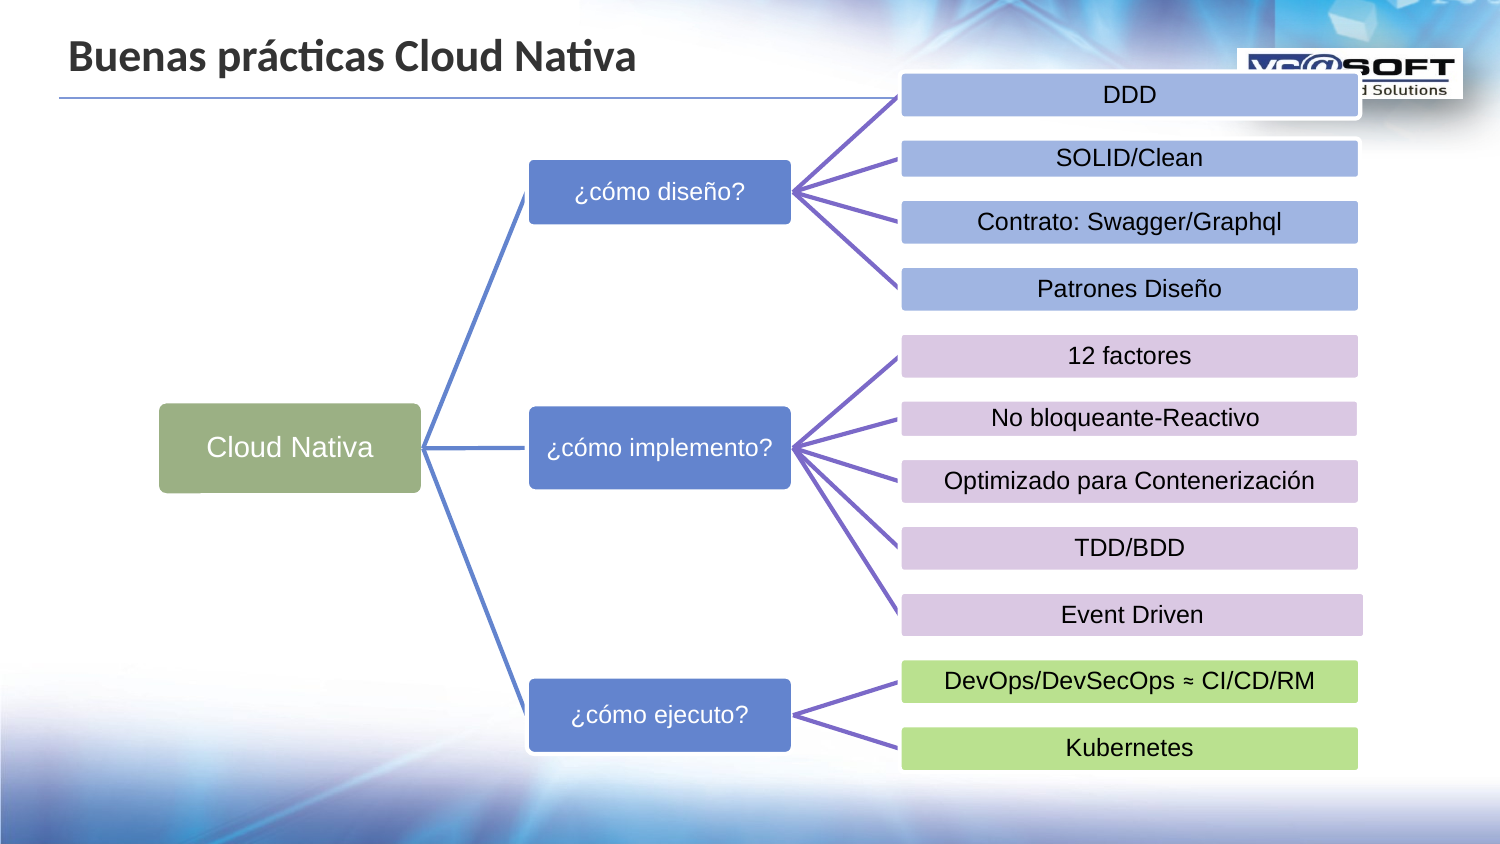

# Buenas prácticas Cloud Nativa

DDD

SOLID/Clean

¿cómo diseño?

Contrato: Swagger/Graphql

Patrones Diseño

12 factores

No bloqueante-Reactivo

Cloud Nativa

¿cómo implemento?

Optimizado para Contenerización

TDD/BDD

Event Driven

DevOps/DevSecOps ≈ CI/CD/RM

¿cómo ejecuto?

Kubernetes